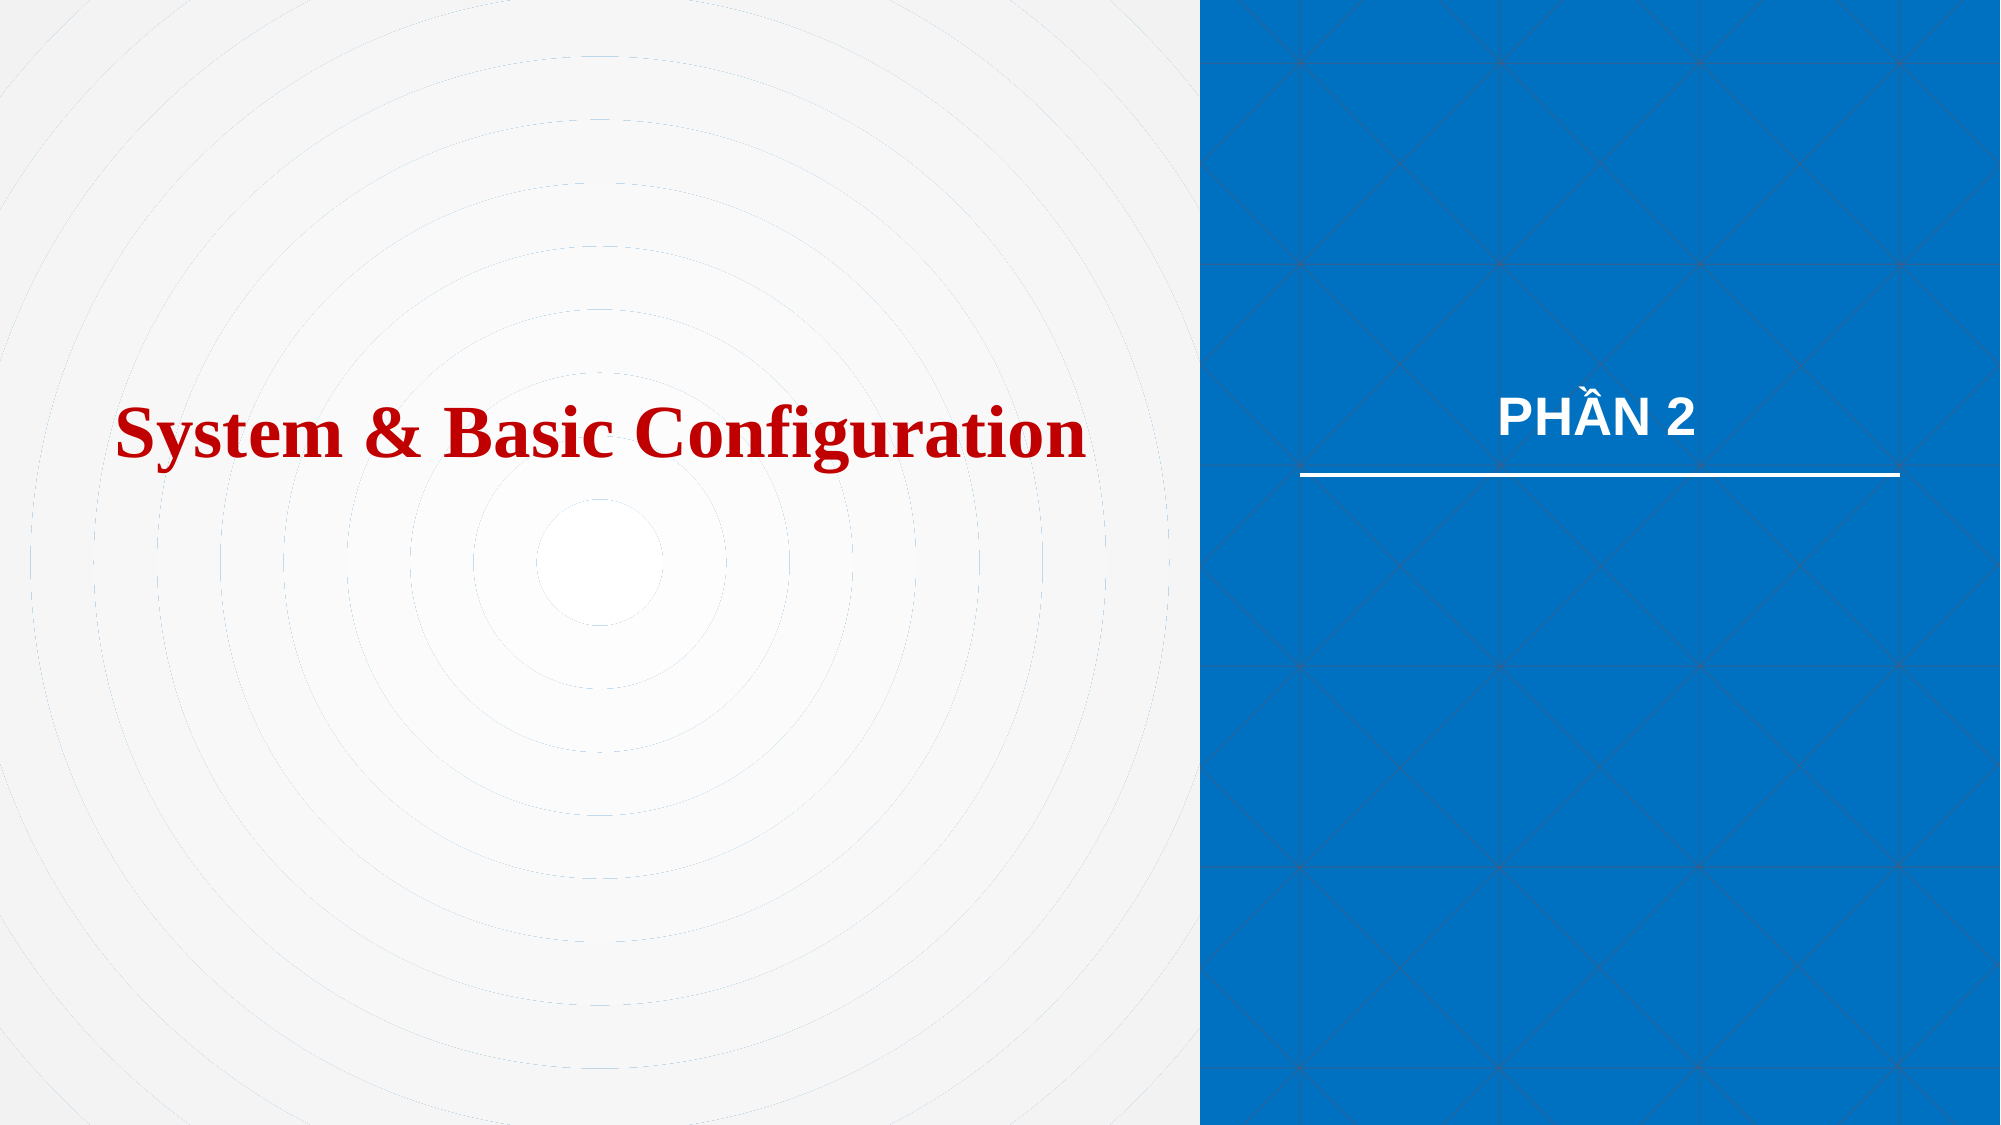

# PHẦN 2
System & Basic Configuration